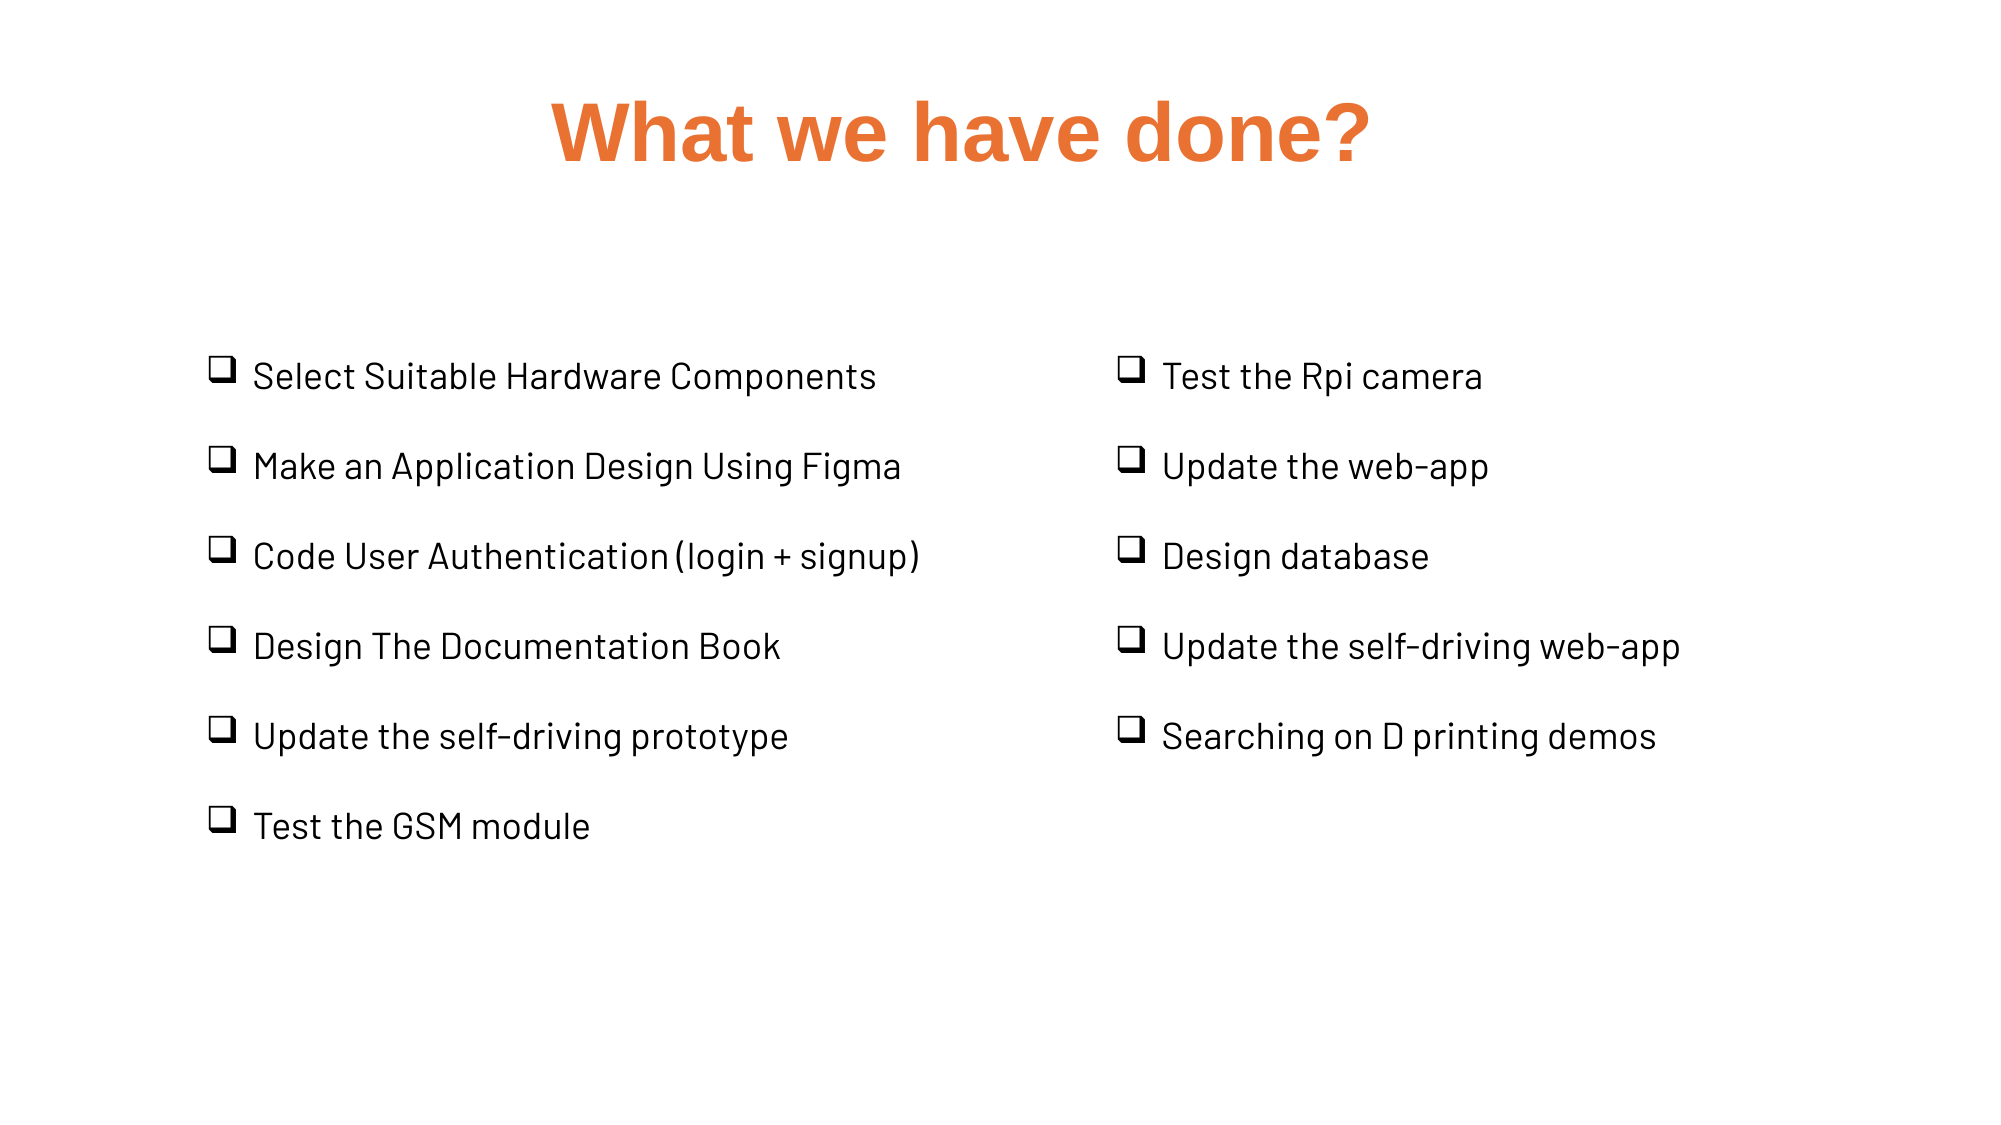

What we have done?
Select Suitable Hardware Components
Make an Application Design Using Figma
Code User Authentication (login + signup)
Design The Documentation Book
Update the self-driving prototype
Test the GSM module
Test the Rpi camera
Update the web-app
Design database
Update the self-driving web-app
Searching on D printing demos